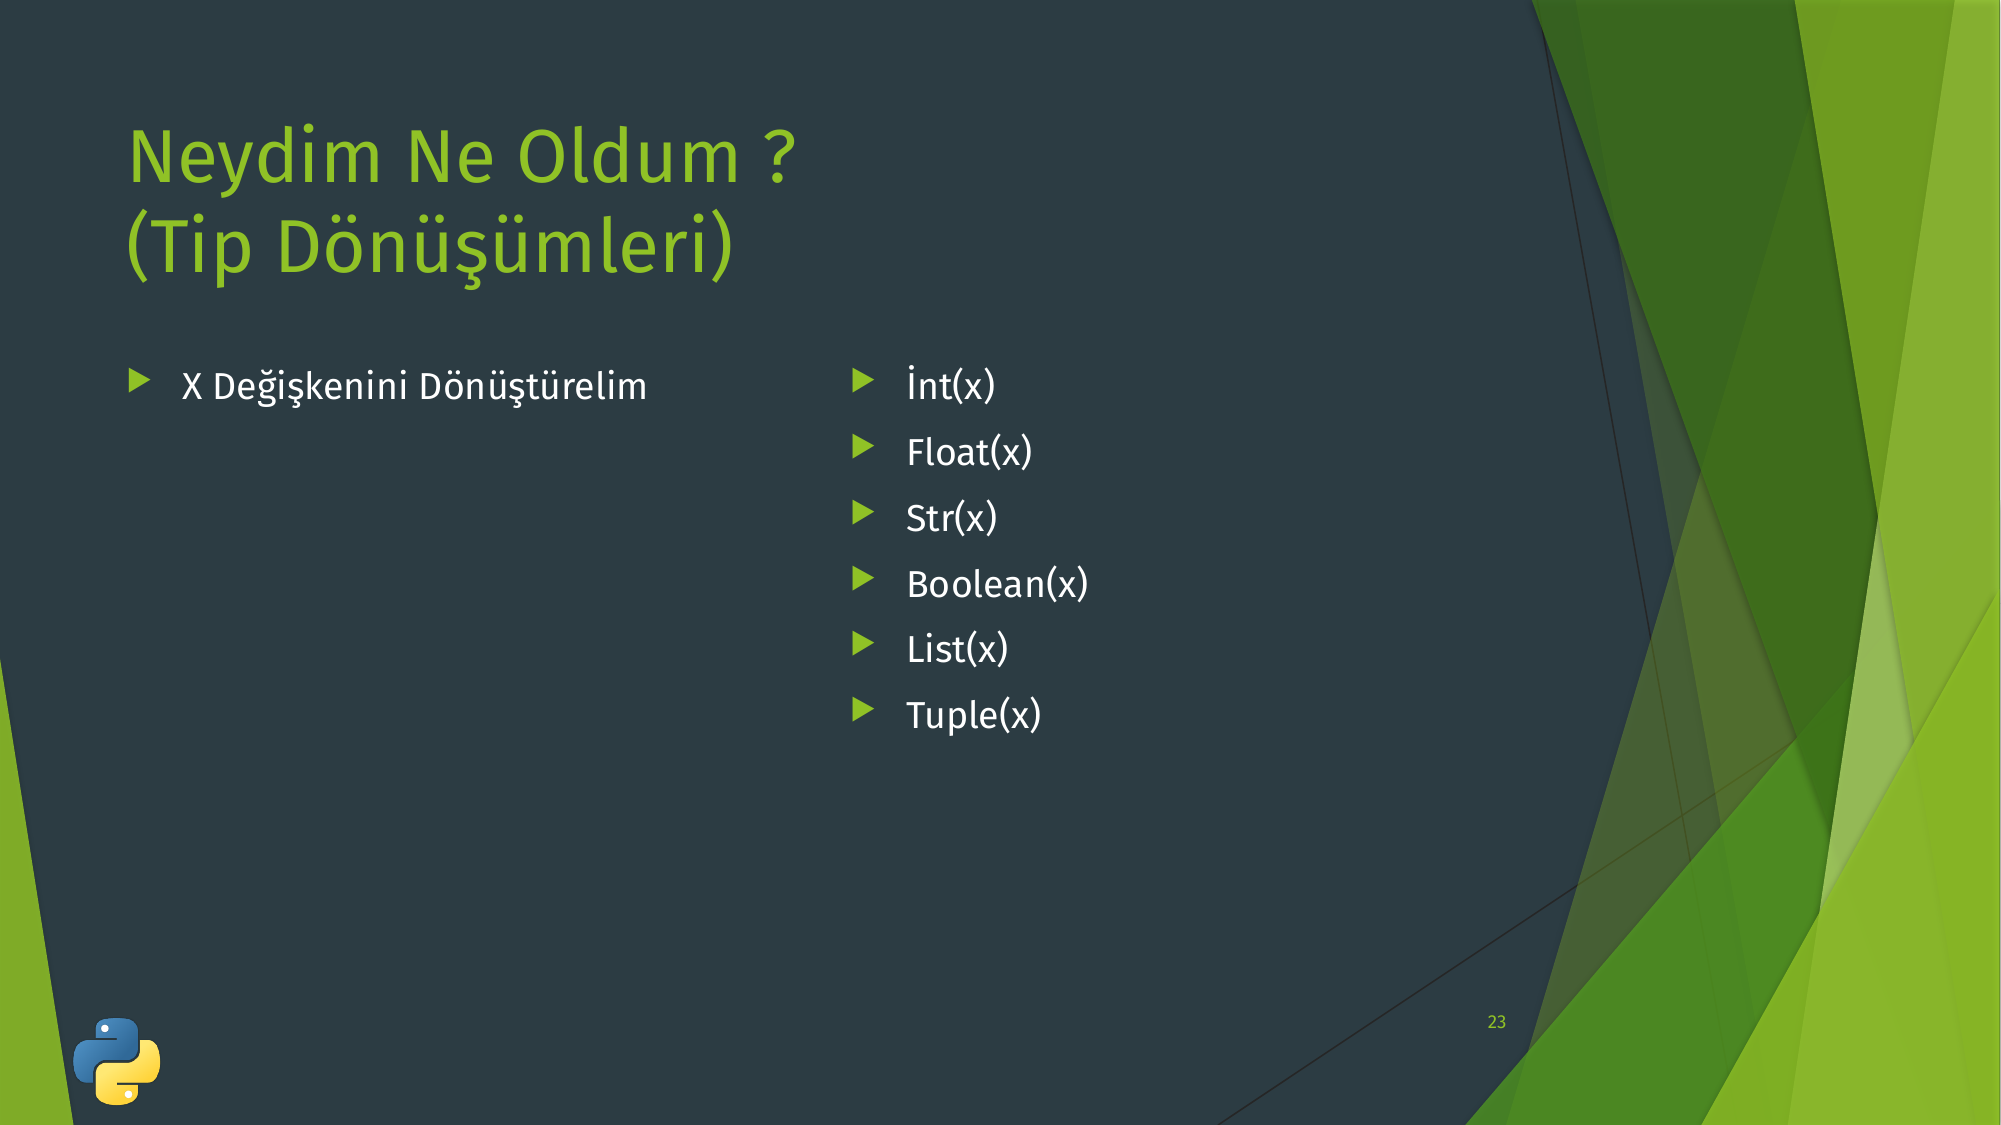

# Neydim Ne Oldum ? (Tip Dönüşümleri)
X Değişkenini Dönüştürelim
İnt(x)
Float(x)
Str(x)
Boolean(x)
List(x)
Tuple(x)

23